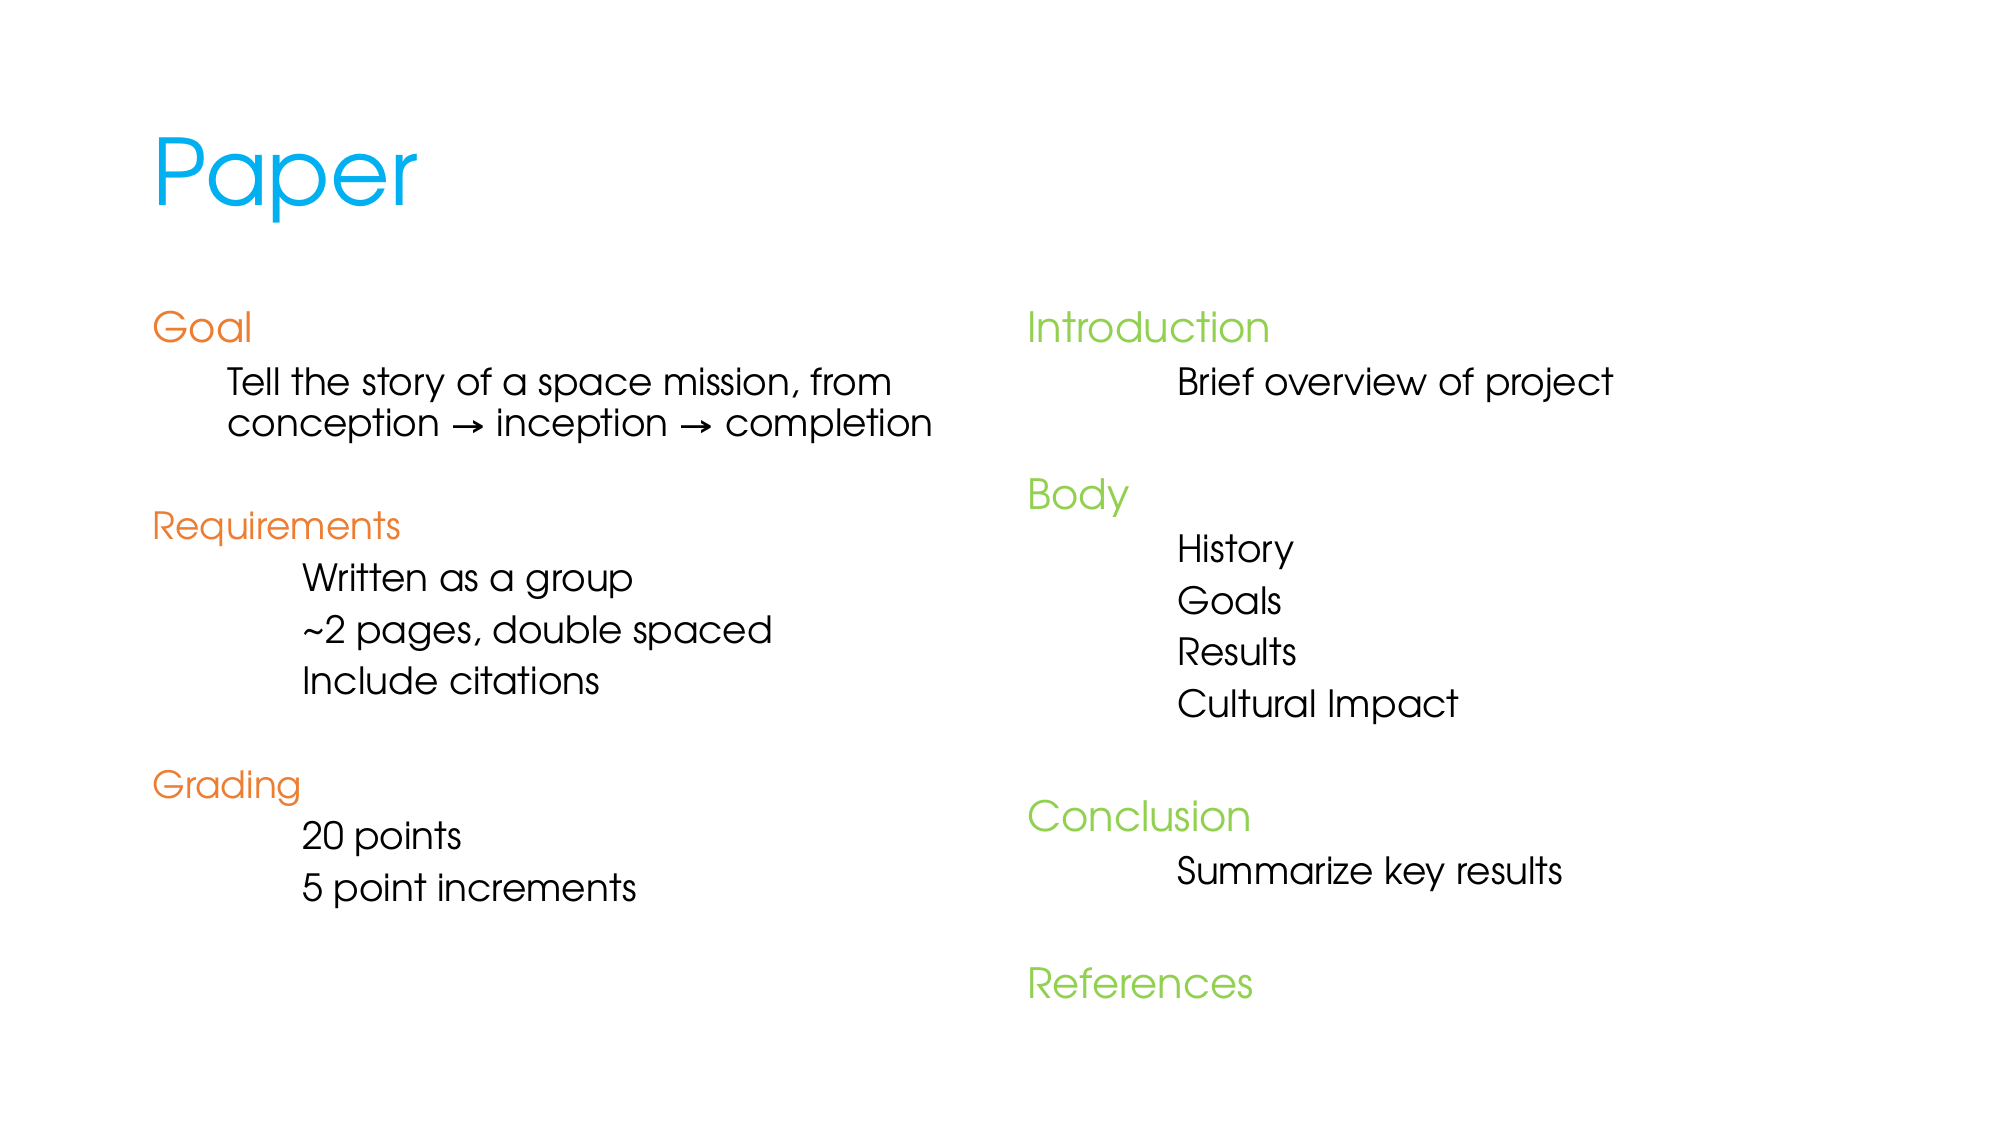

# Paper
Goal
Tell the story of a space mission, from conception → inception → completion

Requirements
	Written as a group
	~2 pages, double spaced
	Include citations

Grading
	20 points
	5 point increments
Introduction
	Brief overview of project

Body
	History
	Goals
	Results
	Cultural Impact

Conclusion
	Summarize key results

References